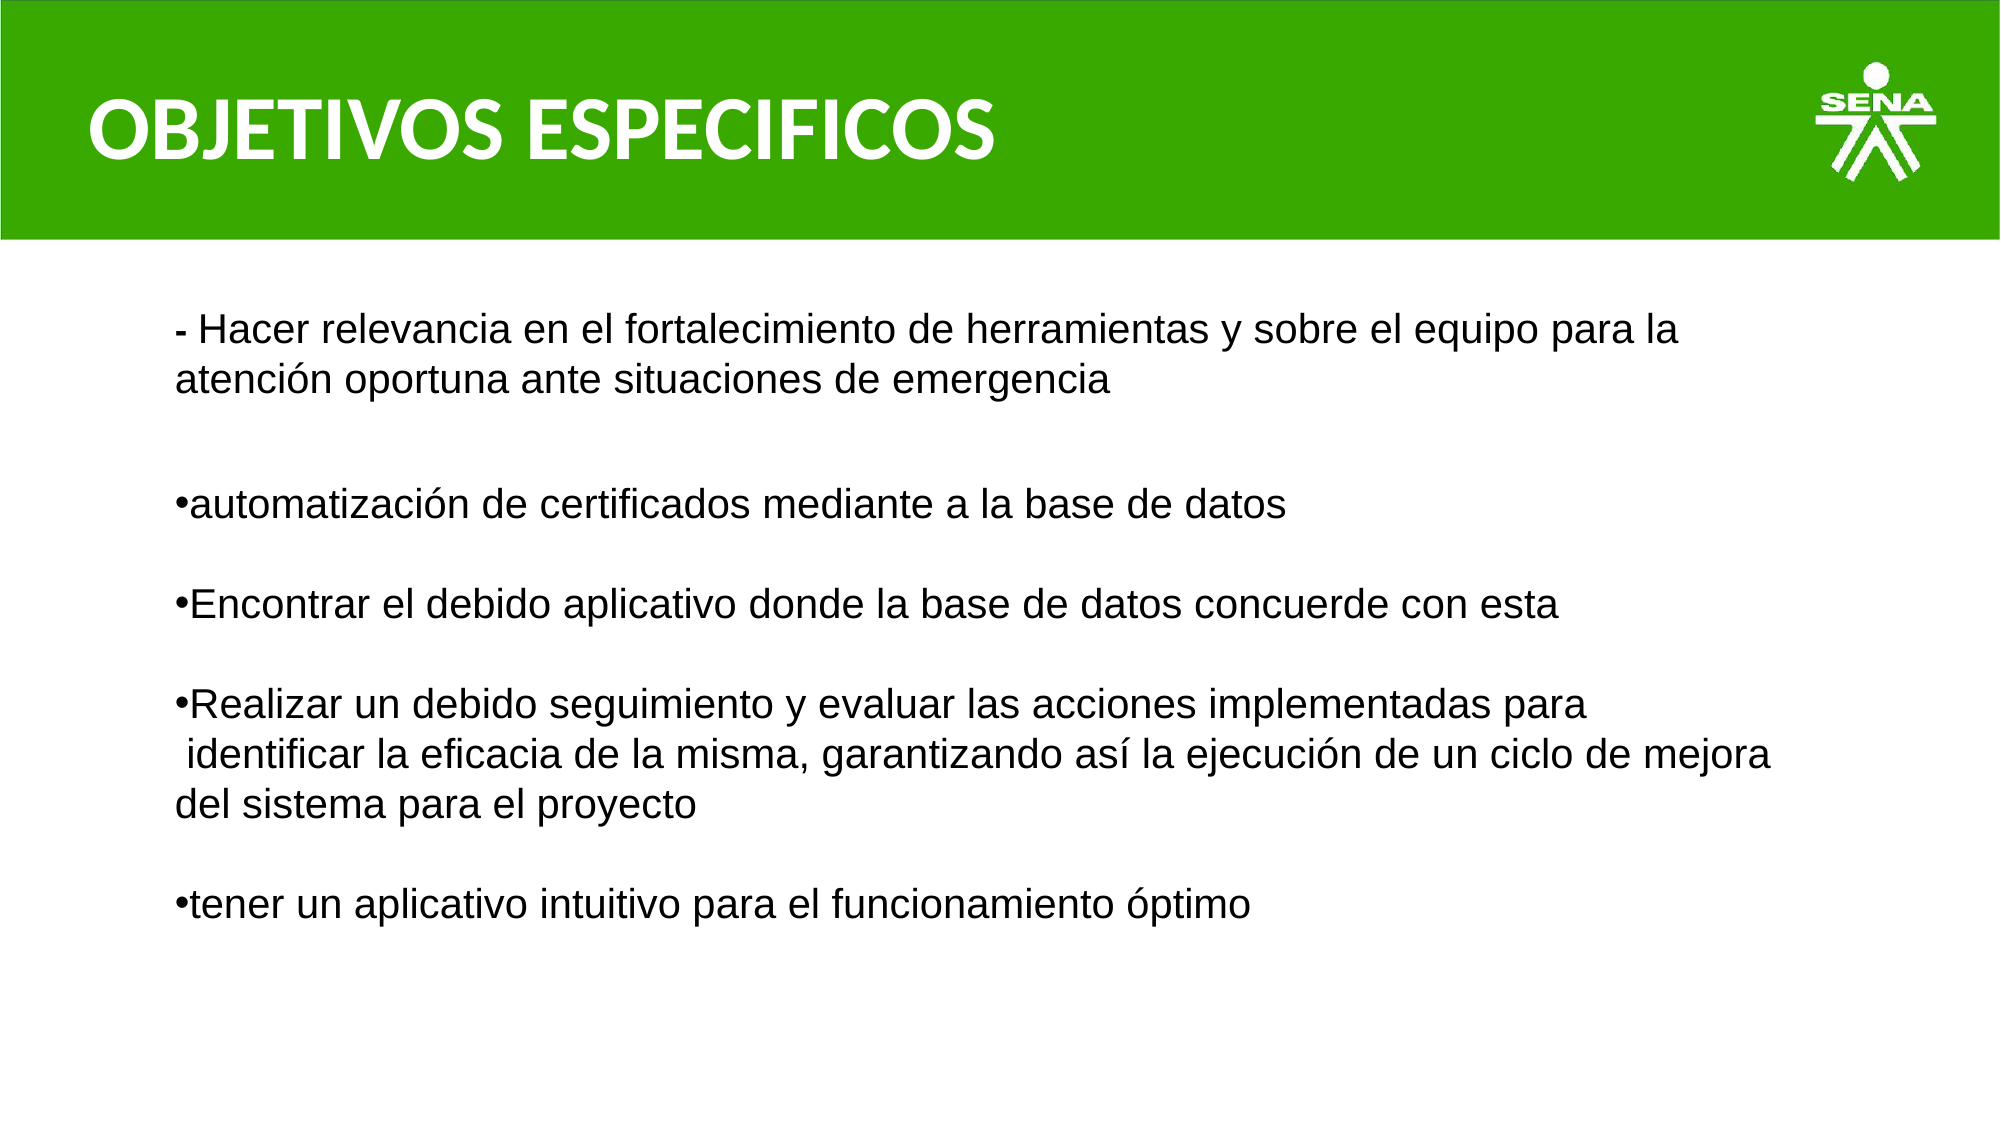

# OBJETIVOS ESPECIFICOS
- Hacer relevancia en el fortalecimiento de herramientas y sobre el equipo para la atención oportuna ante situaciones de emergencia

automatización de certificados mediante a la base de datos

Encontrar el debido aplicativo donde la base de datos concuerde con esta

Realizar un debido seguimiento y evaluar las acciones implementadas para
 identificar la eficacia de la misma, garantizando así la ejecución de un ciclo de mejora del sistema para el proyecto

tener un aplicativo intuitivo para el funcionamiento óptimo